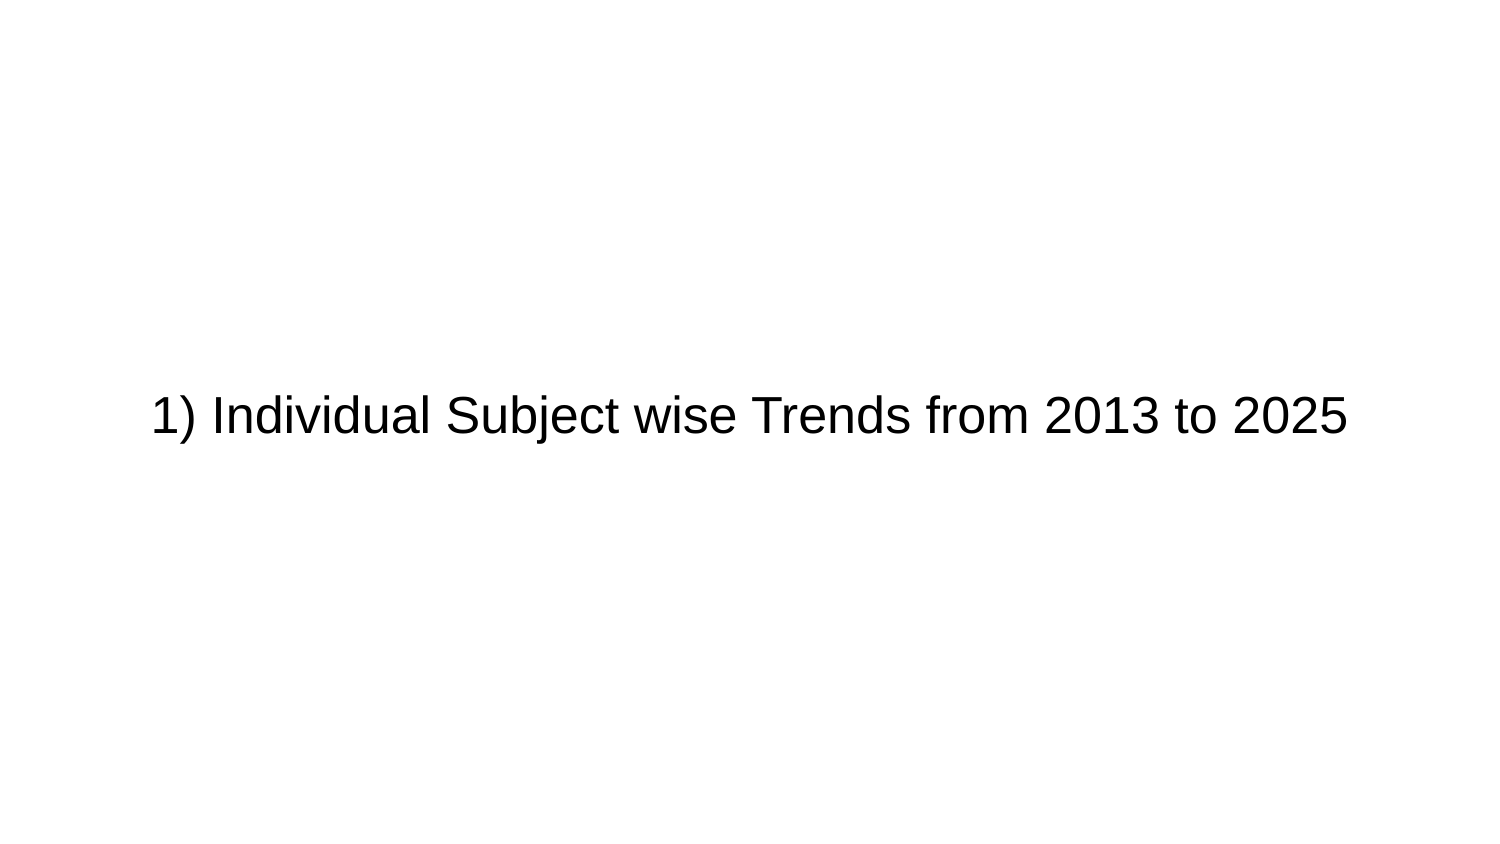

# 1) Individual Subject wise Trends from 2013 to 2025